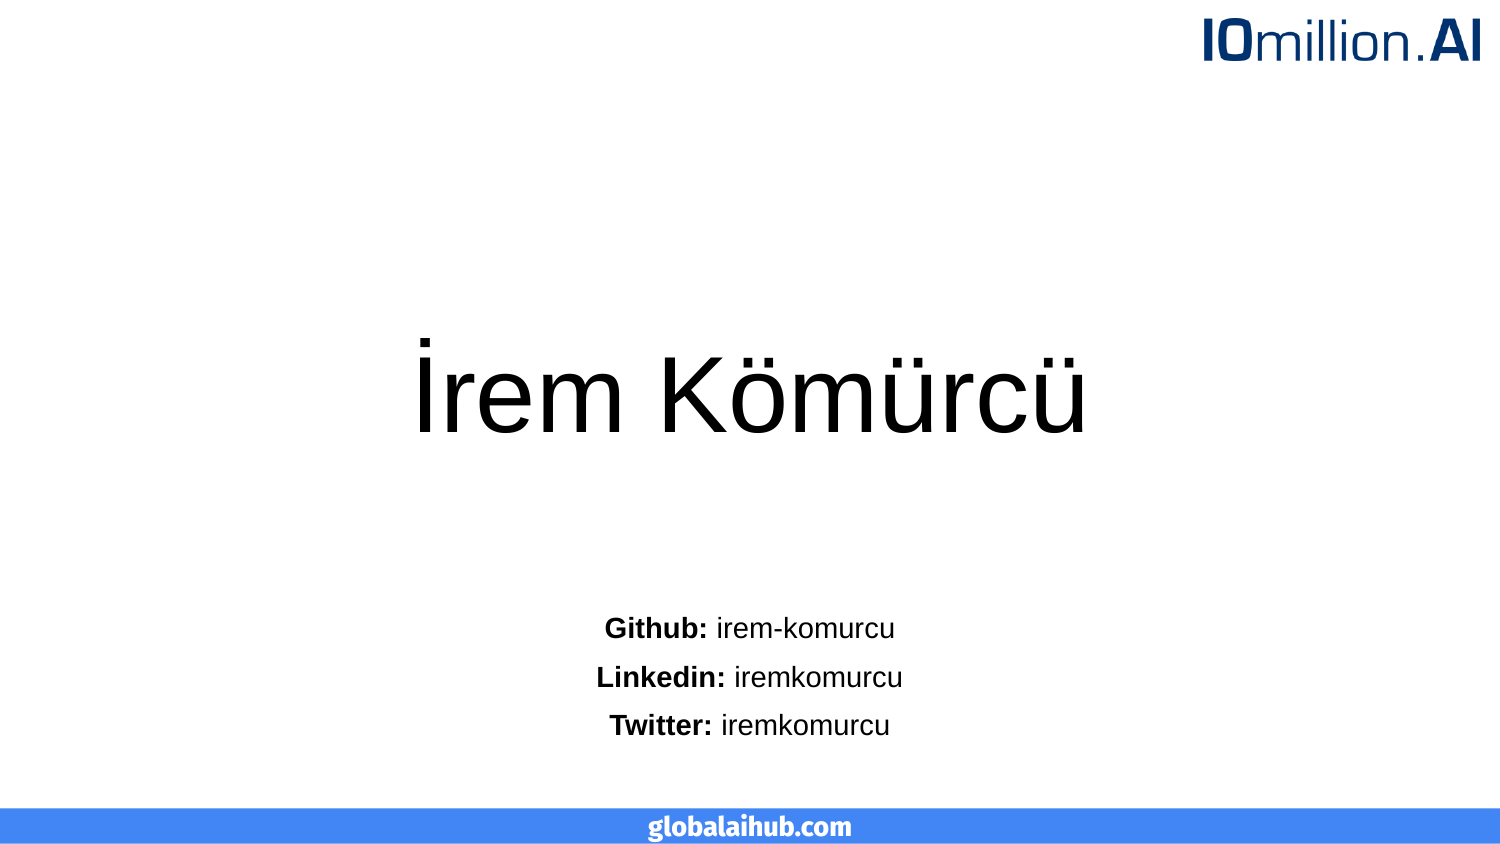

# İrem Kömürcü
Github: irem-komurcu
Linkedin: iremkomurcu
Twitter: iremkomurcu